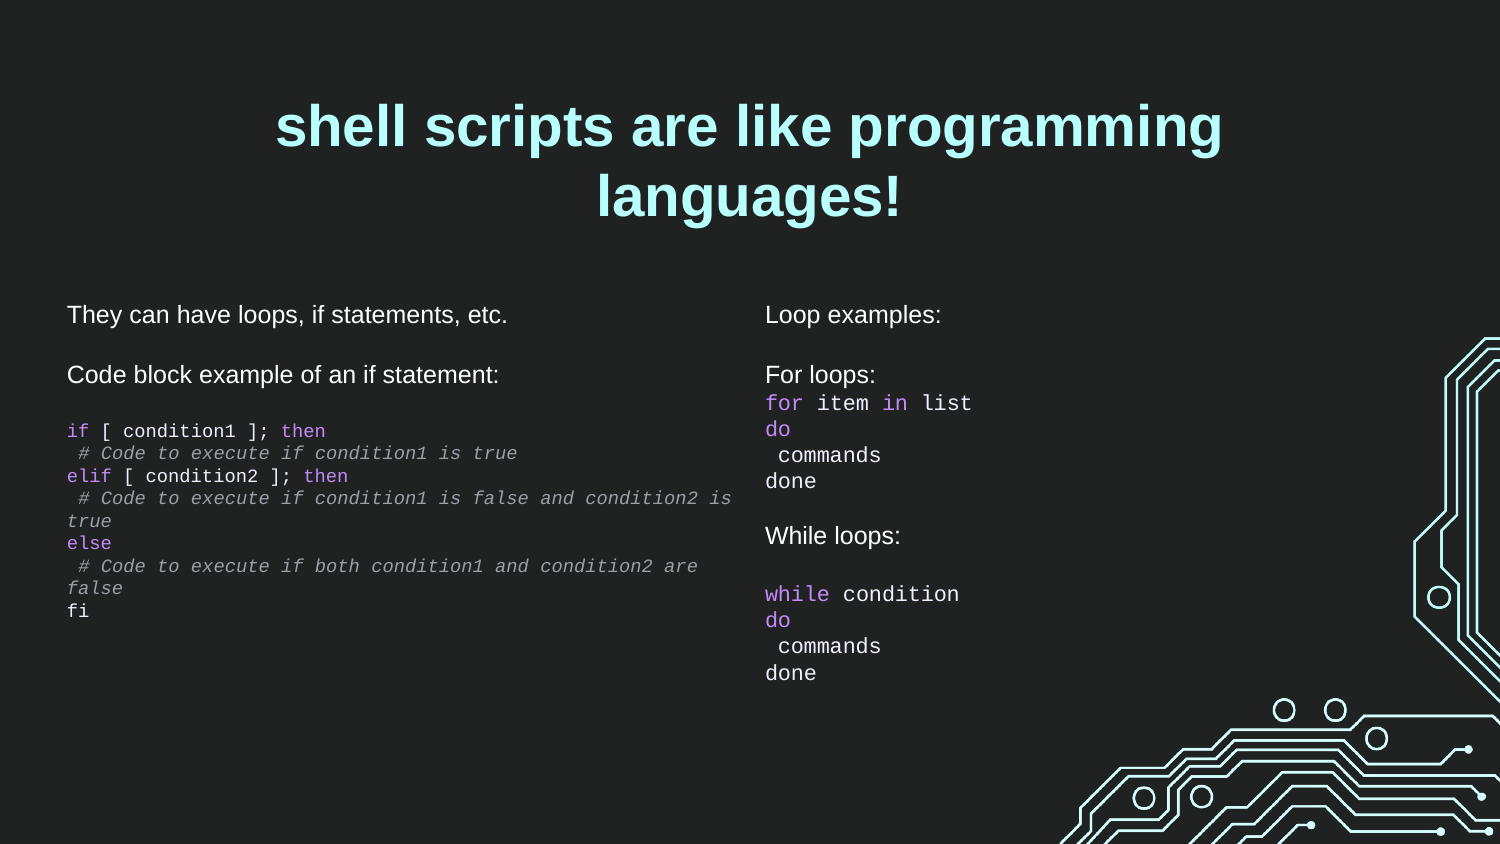

# shell scripts are like programming languages!
They can have loops, if statements, etc.

Code block example of an if statement:

if [ condition1 ]; then
 # Code to execute if condition1 is true
elif [ condition2 ]; then
 # Code to execute if condition1 is false and condition2 is true
else
 # Code to execute if both condition1 and condition2 are false
fi

Loop examples:

For loops:
for item in list
do
 commands
done

While loops:

while condition
do
 commands
done